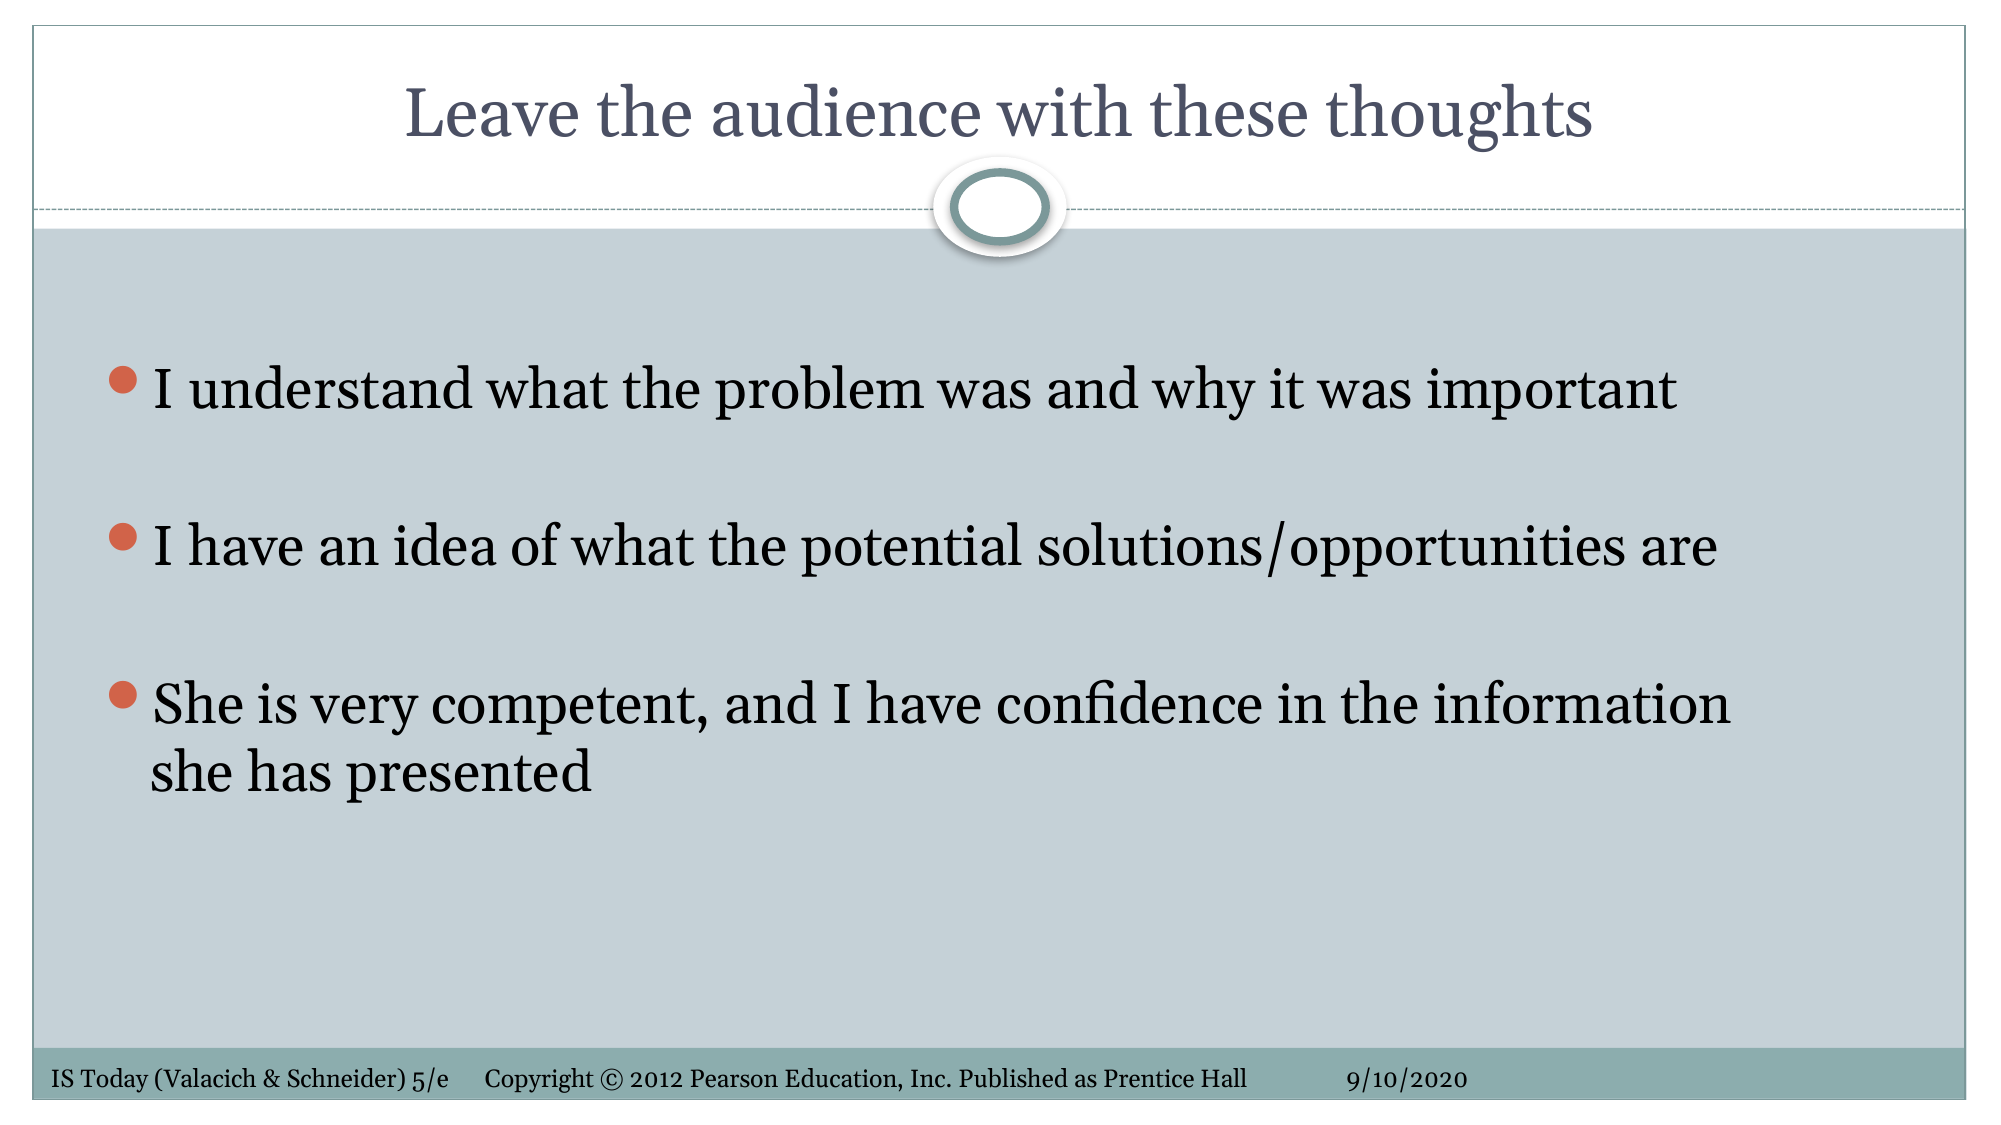

# Leave the audience with these thoughts
I understand what the problem was and why it was important

I have an idea of what the potential solutions/opportunities are

She is very competent, and I have confidence in the information she has presented